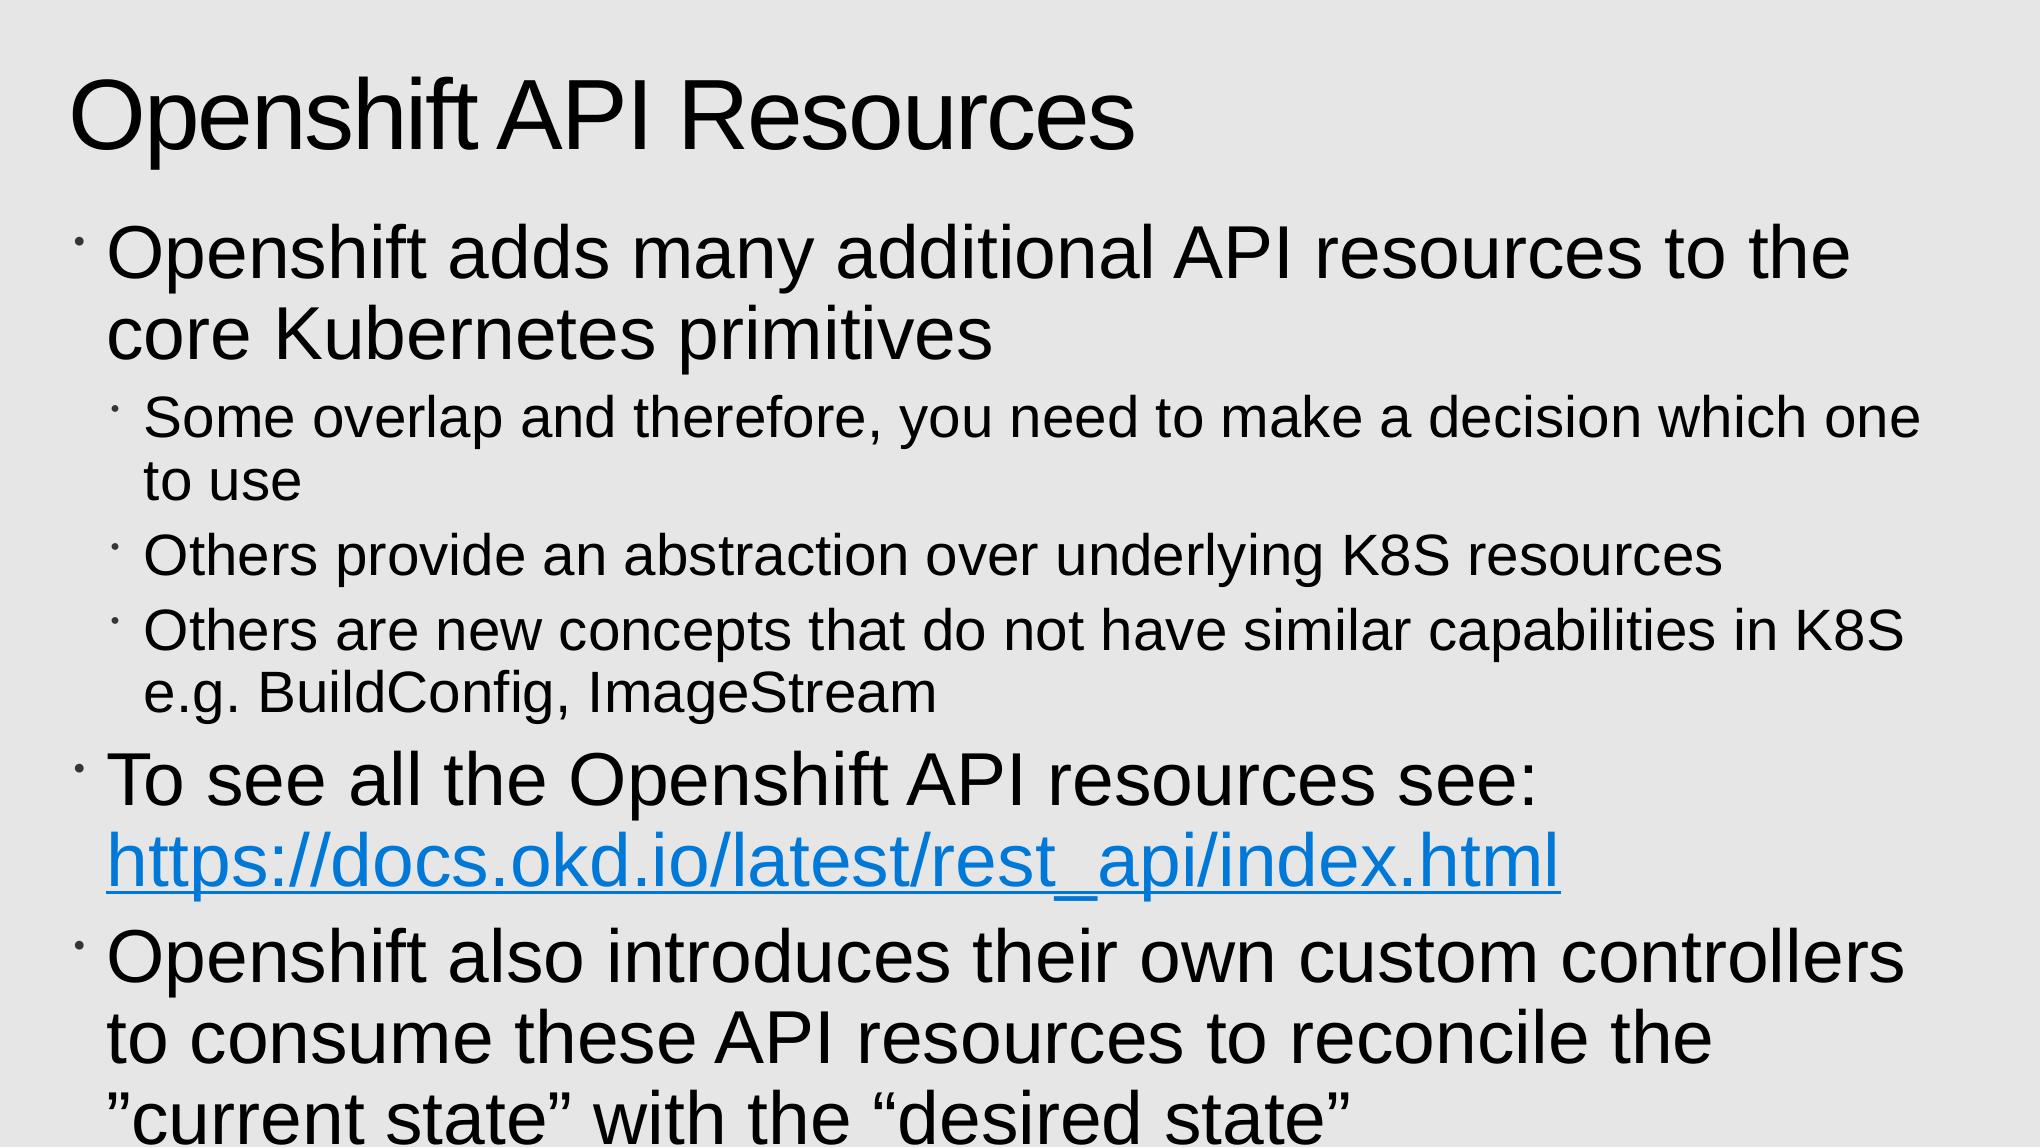

# Openshift API Resources
Openshift adds many additional API resources to the core Kubernetes primitives
Some overlap and therefore, you need to make a decision which one to use
Others provide an abstraction over underlying K8S resources
Others are new concepts that do not have similar capabilities in K8S e.g. BuildConfig, ImageStream
To see all the Openshift API resources see: https://docs.okd.io/latest/rest_api/index.html
Openshift also introduces their own custom controllers to consume these API resources to reconcile the ”current state” with the “desired state”